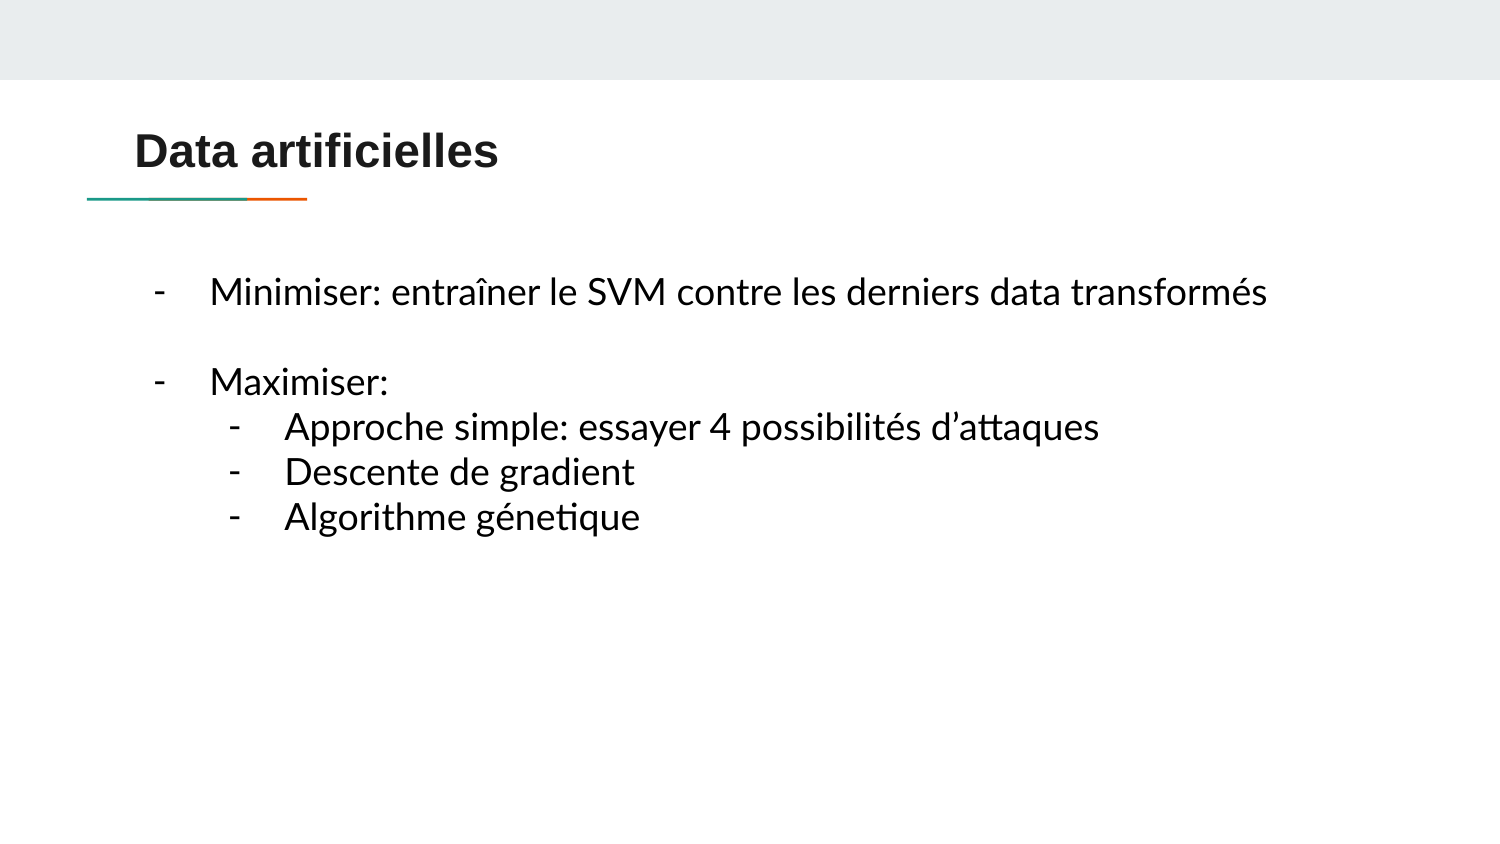

# Data artificielles

Minimiser: entraîner le SVM contre les derniers data transformés

Maximiser:
Approche simple: essayer 4 possibilités d’attaques
Descente de gradient
Algorithme génetique